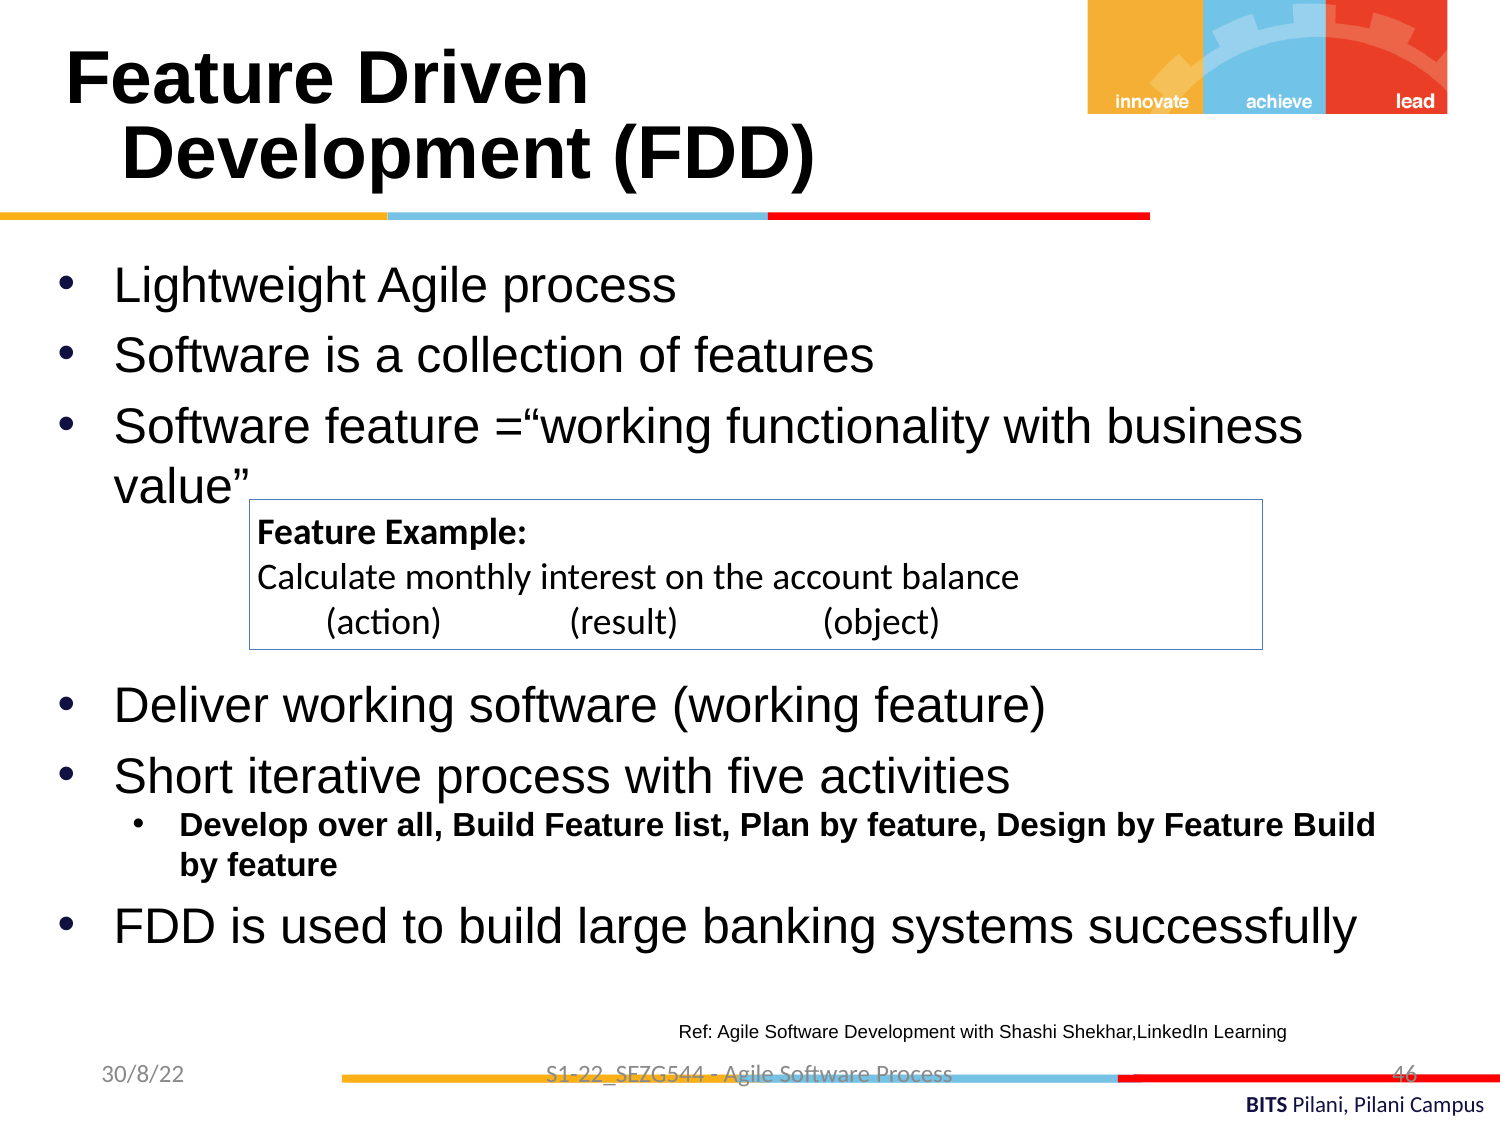

Feature Driven Development (FDD)
Lightweight Agile process
Software is a collection of features
Software feature =“working functionality with business value”

Deliver working software (working feature)
Short iterative process with five activities
Develop over all, Build Feature list, Plan by feature, Design by Feature Build by feature
FDD is used to build large banking systems successfully
Feature Example:
Calculate monthly interest on the account balance
        (action)               (result)                 (object)
Ref: Agile Software Development with Shashi Shekhar,LinkedIn Learning
  30/8/22
S1-22_SEZG544 - Agile Software Process
46